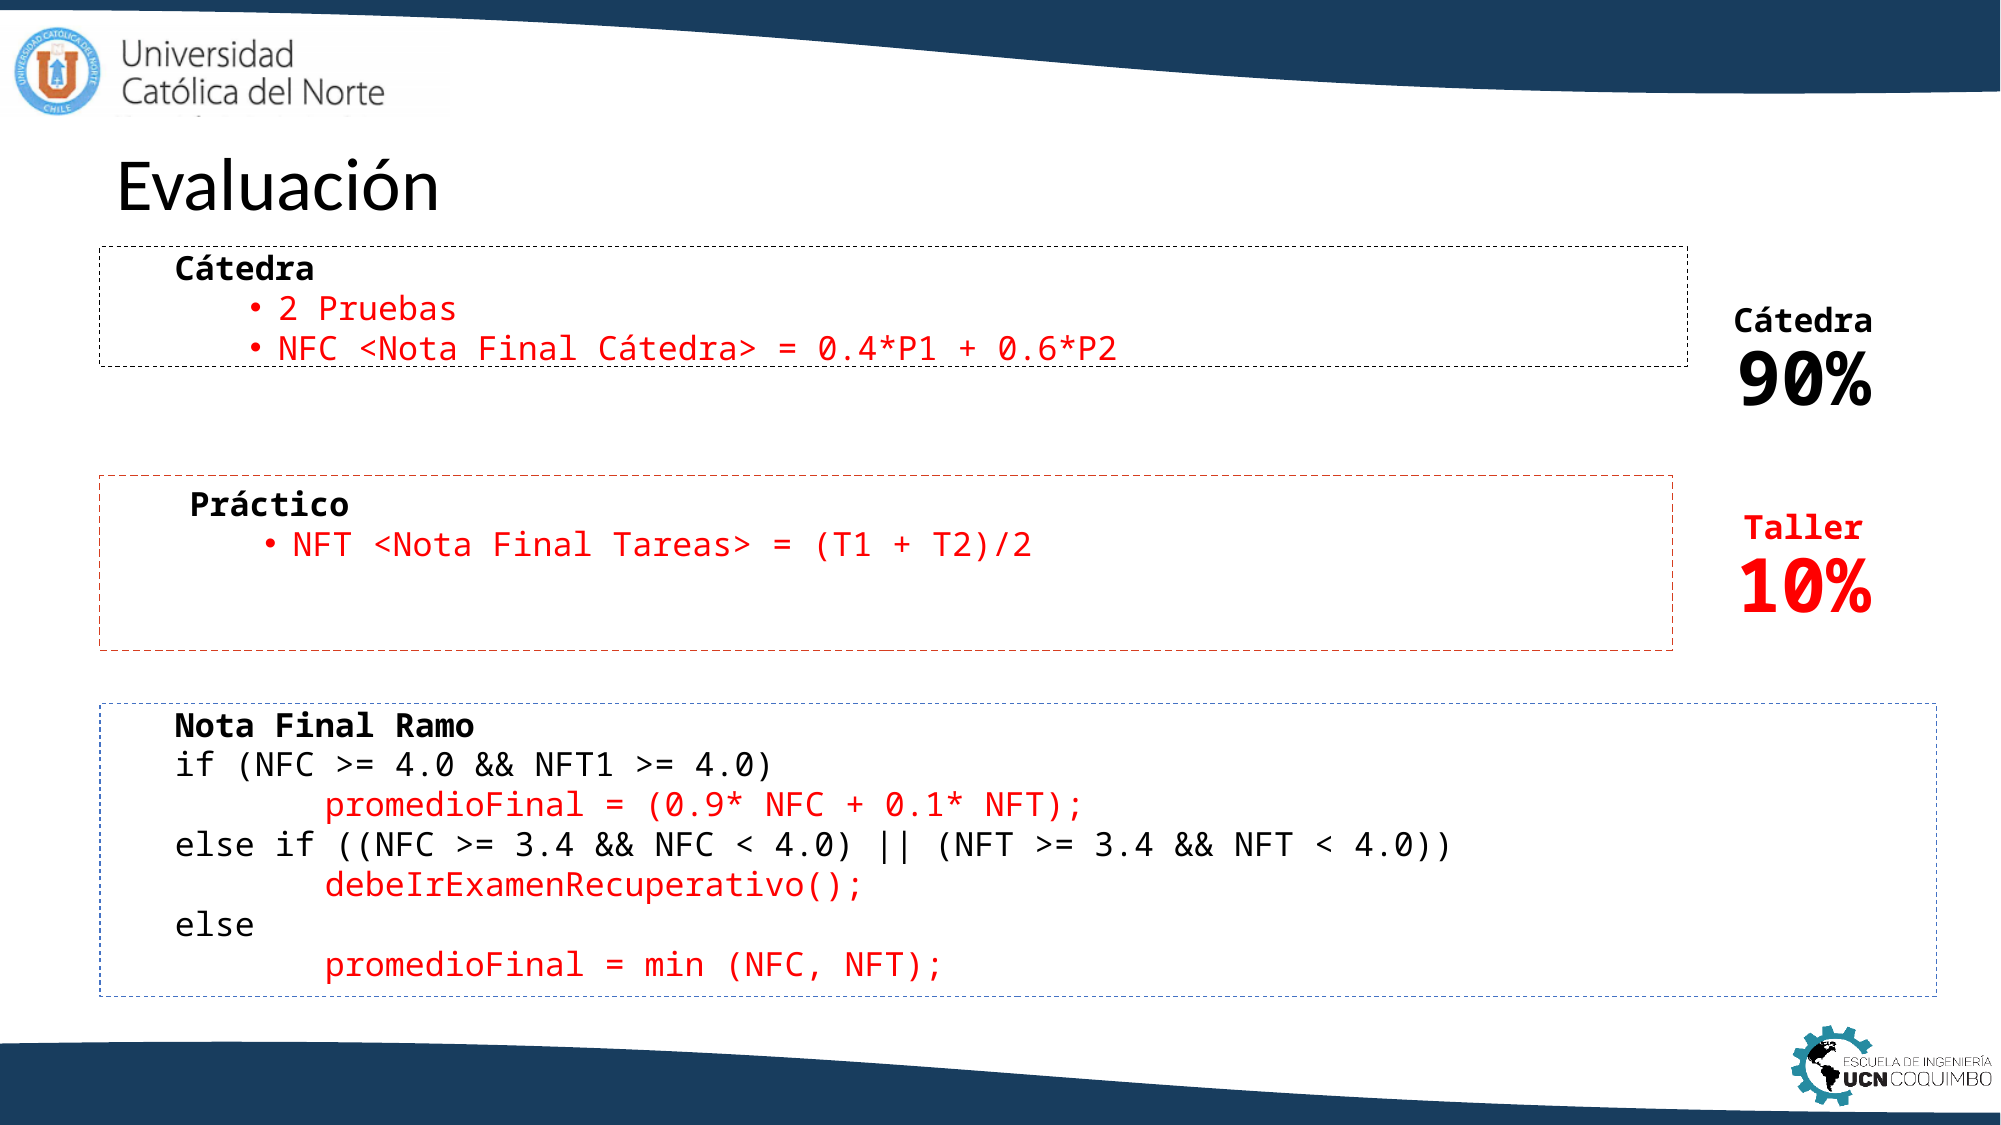

#
13

Evaluación

Cátedra
2 Pruebas
NFC <Nota Final Cátedra> = 0.4*P1 + 0.6*P2
Cátedra
90%
Práctico
NFT <Nota Final Tareas> = (T1 + T2)/2

Taller
10%
Nota Final Ramo
if (NFC >= 4.0 && NFT1 >= 4.0)
	promedioFinal = (0.9* NFC + 0.1* NFT);
else if ((NFC >= 3.4 && NFC < 4.0) || (NFT >= 3.4 && NFT < 4.0))
	debeIrExamenRecuperativo();
else
	promedioFinal = min (NFC, NFT);